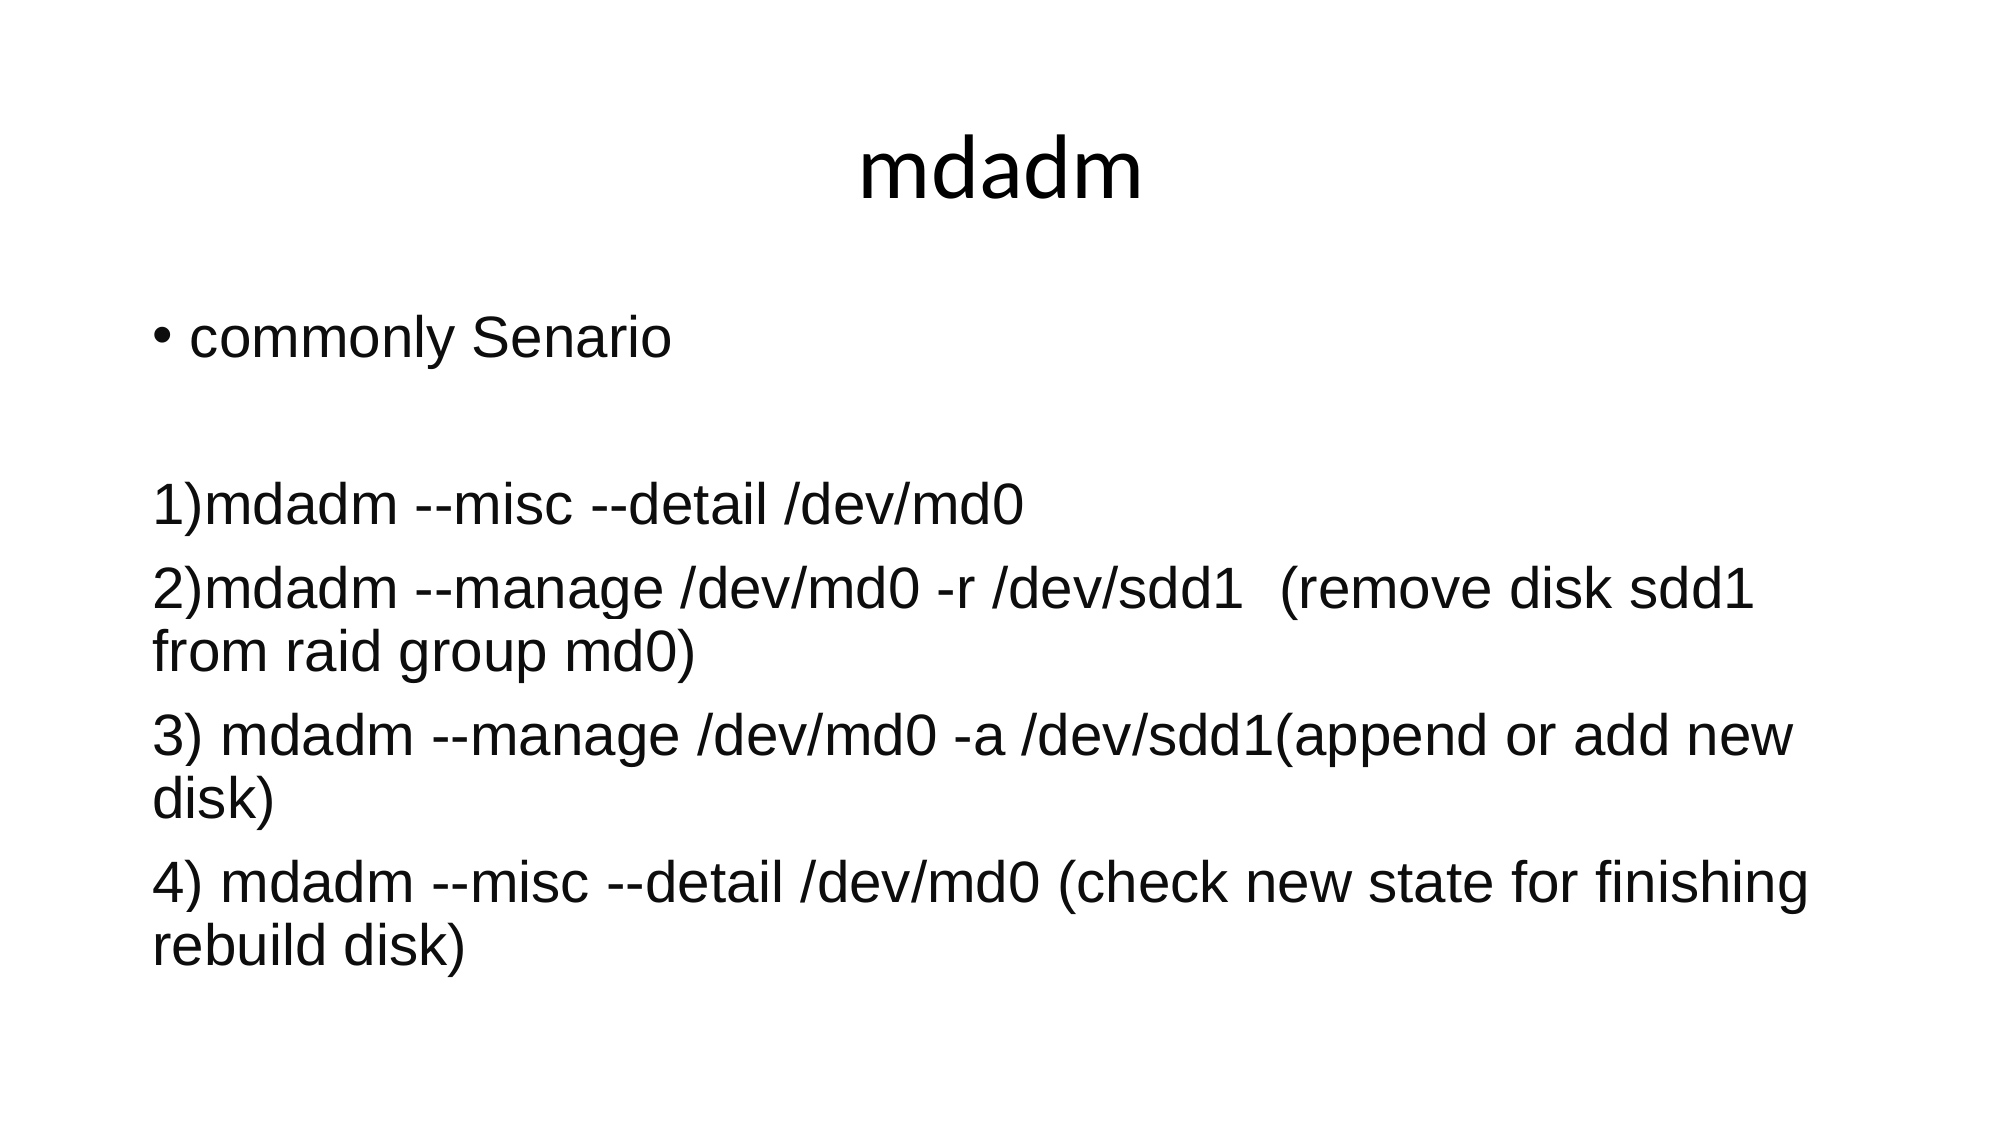

# mdadm
commonly Senario

1)mdadm --misc --detail /dev/md0
2)mdadm --manage /dev/md0 -r /dev/sdd1  (remove disk sdd1 from raid group md0)
3) mdadm --manage /dev/md0 -a /dev/sdd1(append or add new disk)
4) mdadm --misc --detail /dev/md0 (check new state for finishing rebuild disk)